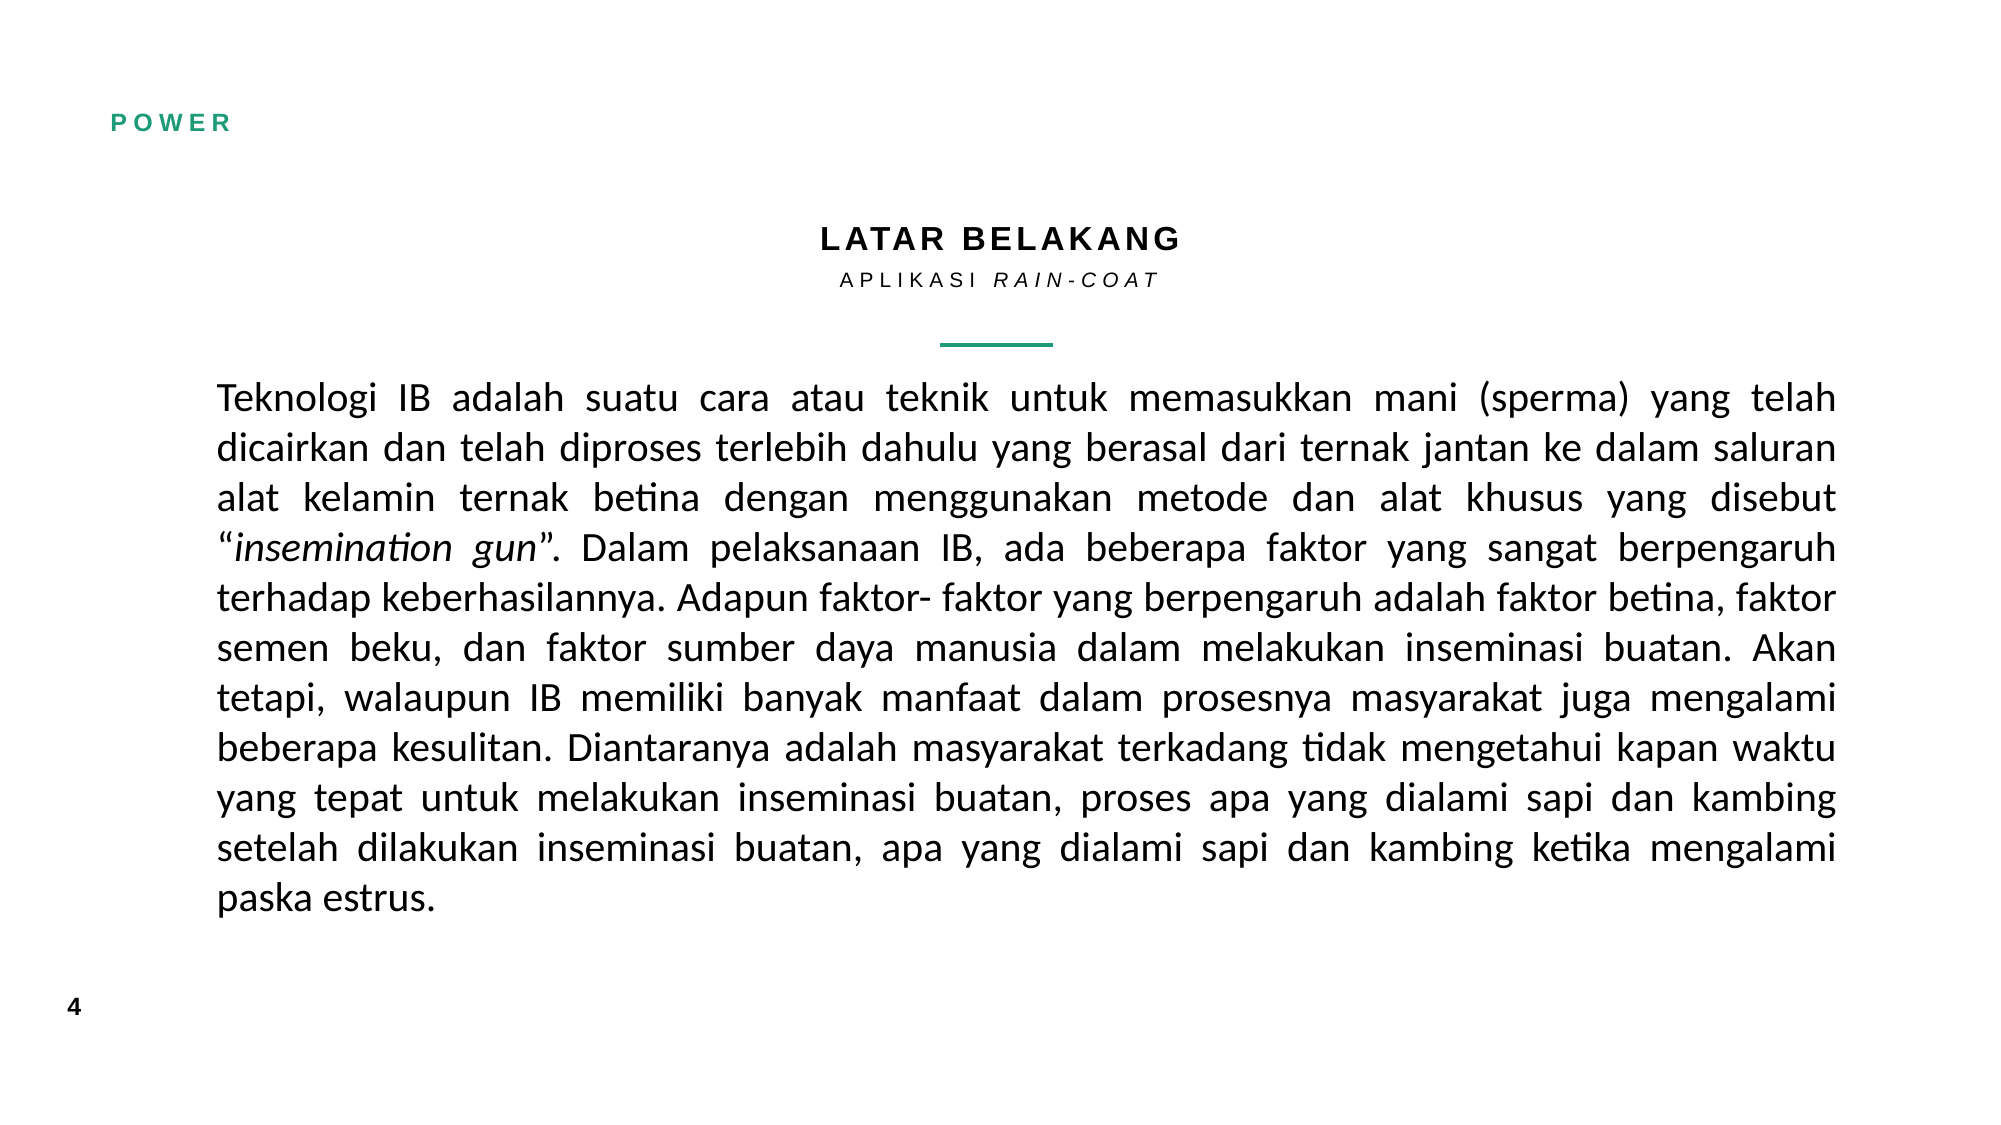

LATAR BELAKANG
APLIKASI RAIN-COAT
Teknologi IB adalah suatu cara atau teknik untuk memasukkan mani (sperma) yang telah dicairkan dan telah diproses terlebih dahulu yang berasal dari ternak jantan ke dalam saluran alat kelamin ternak betina dengan menggunakan metode dan alat khusus yang disebut “insemination gun”. Dalam pelaksanaan IB, ada beberapa faktor yang sangat berpengaruh terhadap keberhasilannya. Adapun faktor- faktor yang berpengaruh adalah faktor betina, faktor semen beku, dan faktor sumber daya manusia dalam melakukan inseminasi buatan. Akan tetapi, walaupun IB memiliki banyak manfaat dalam prosesnya masyarakat juga mengalami beberapa kesulitan. Diantaranya adalah masyarakat terkadang tidak mengetahui kapan waktu yang tepat untuk melakukan inseminasi buatan, proses apa yang dialami sapi dan kambing setelah dilakukan inseminasi buatan, apa yang dialami sapi dan kambing ketika mengalami paska estrus.